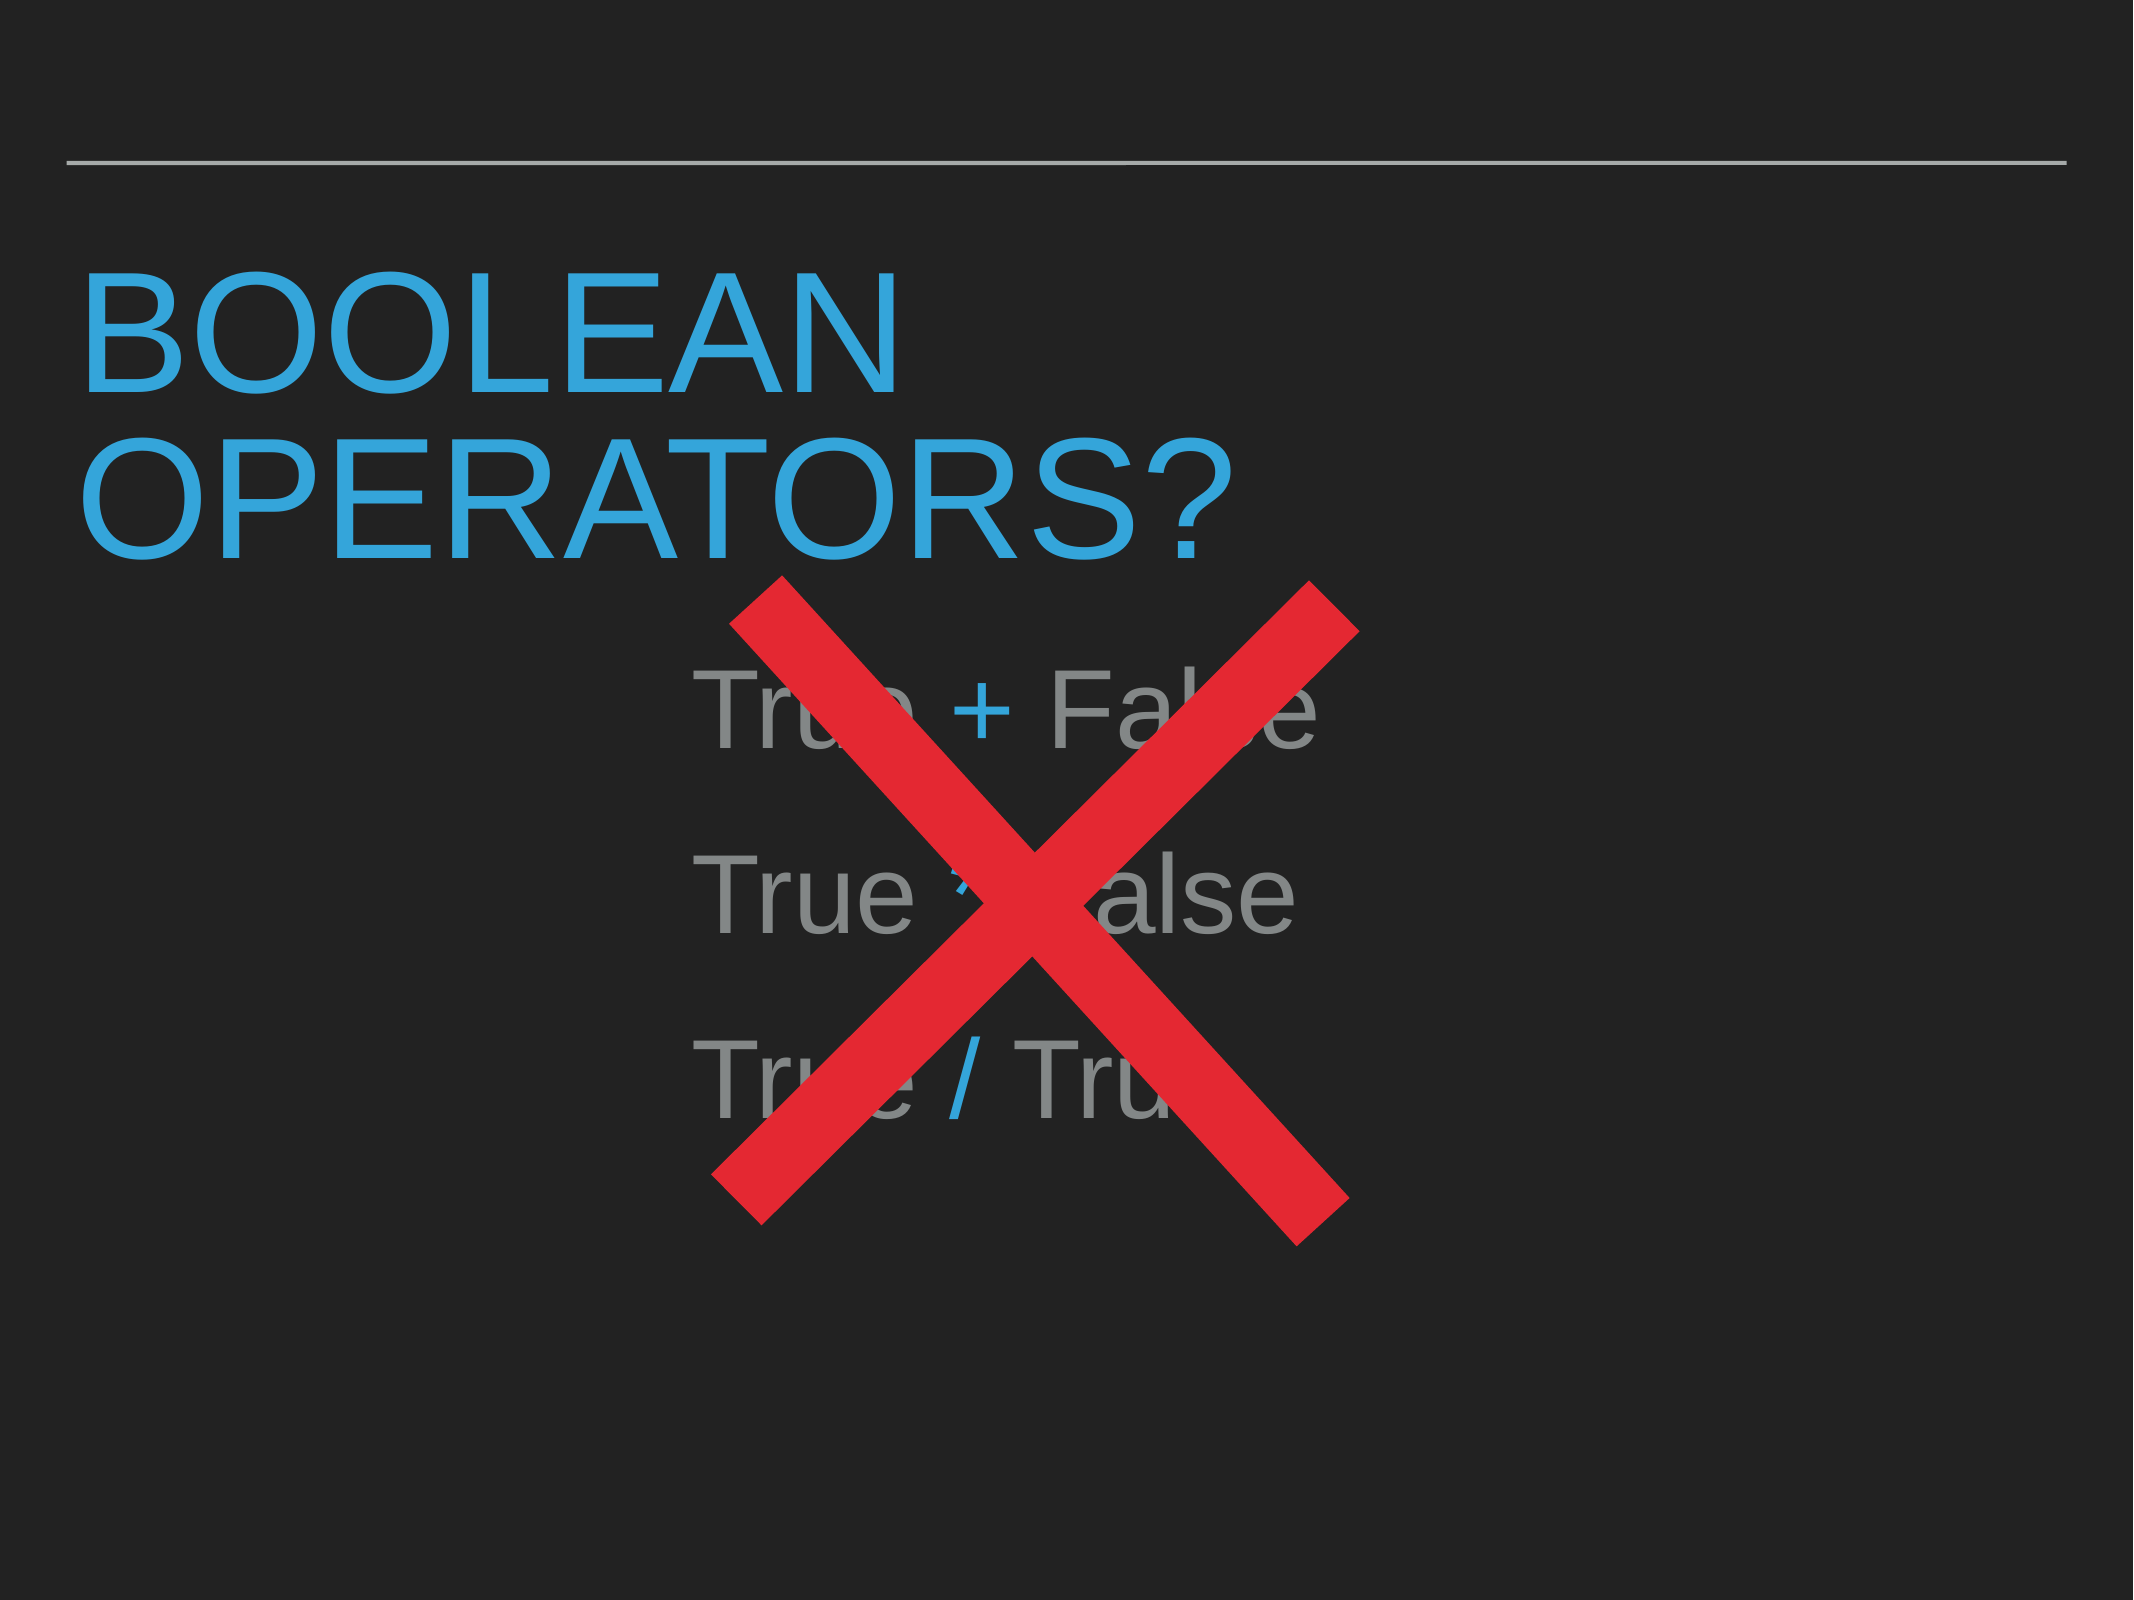

# Boolean Operators?
True + False
True * False
True / True